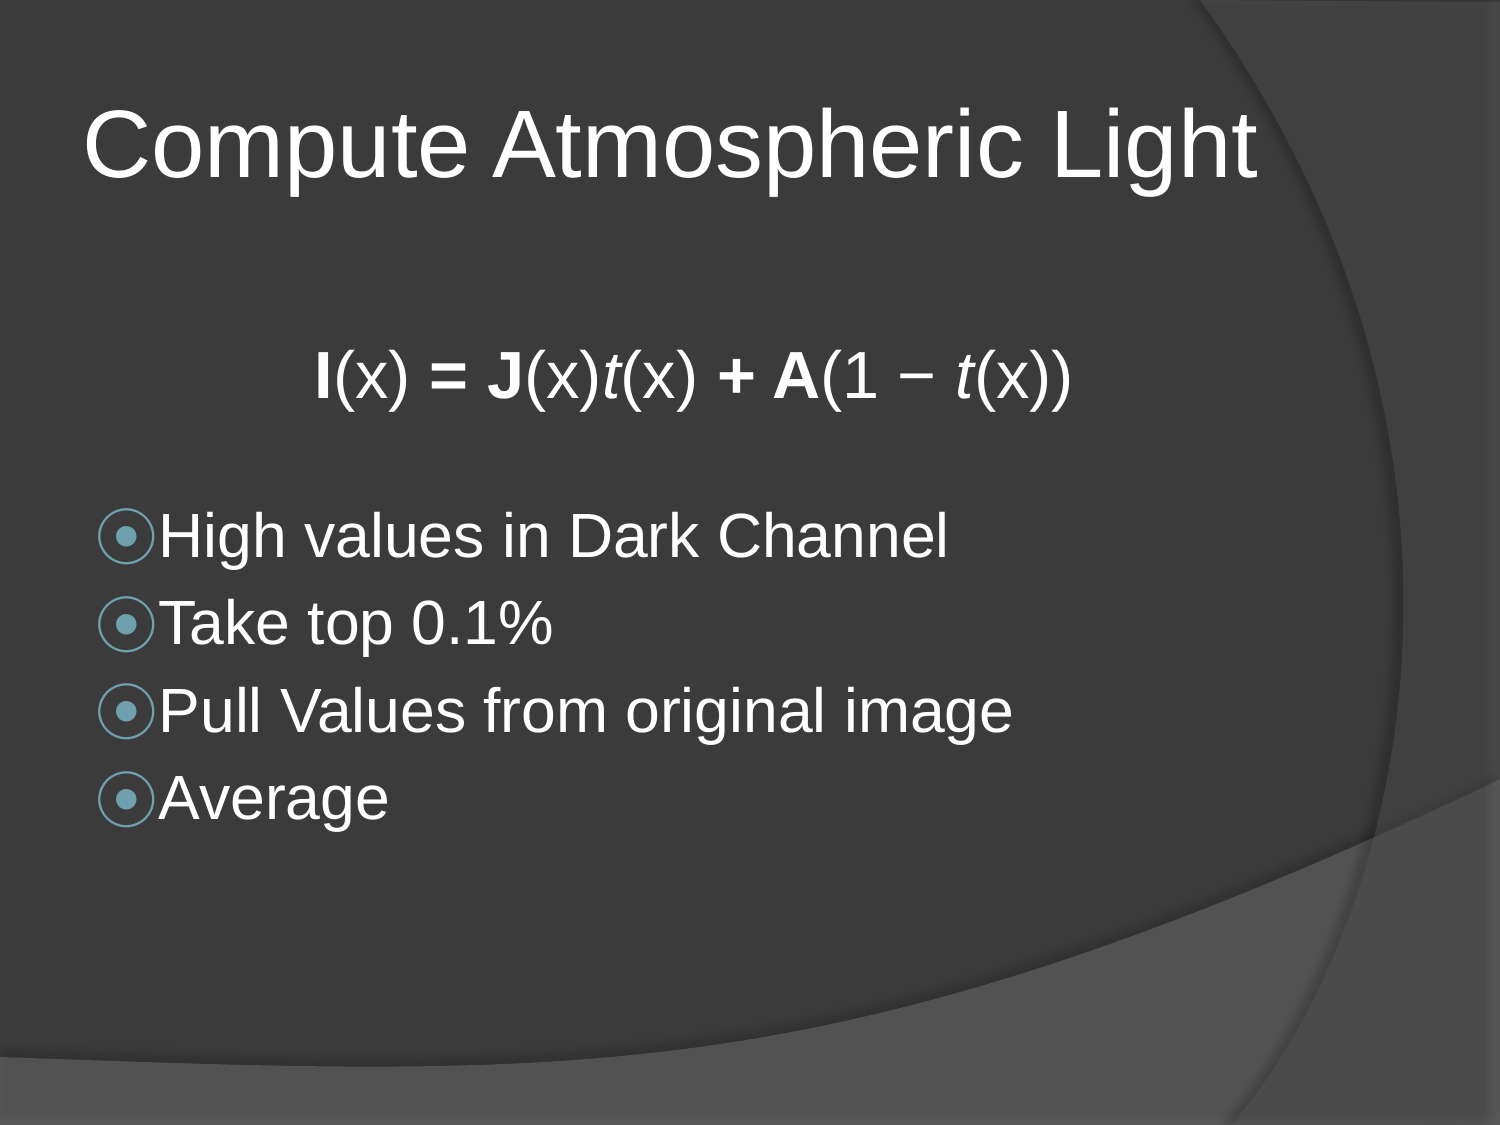

Compute Atmospheric Light
I(x) = J(x)t(x) + A(1 − t(x))
High values in Dark Channel
Take top 0.1%
Pull Values from original image
Average